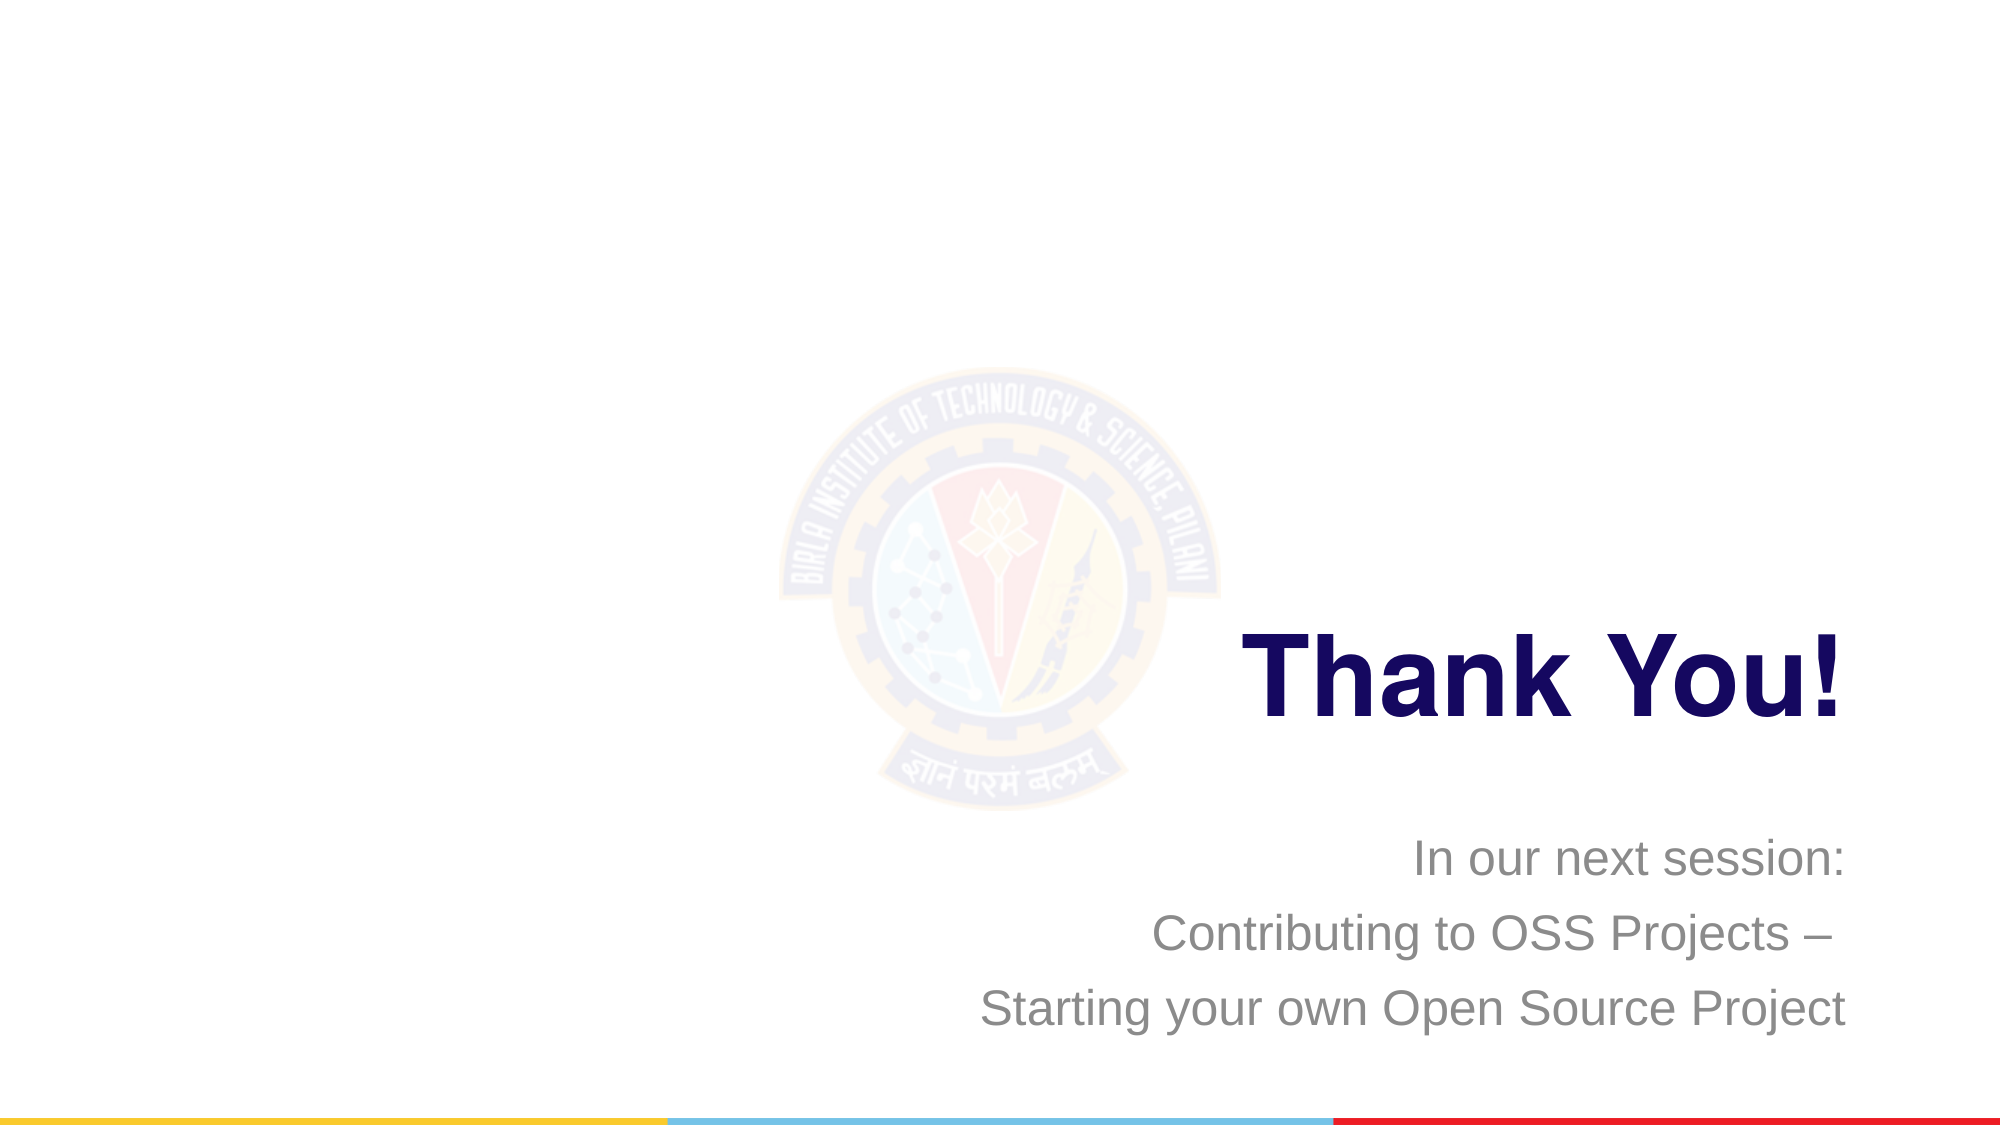

# Thank You!
In our next session:
Contributing to OSS Projects –
Starting your own Open Source Project